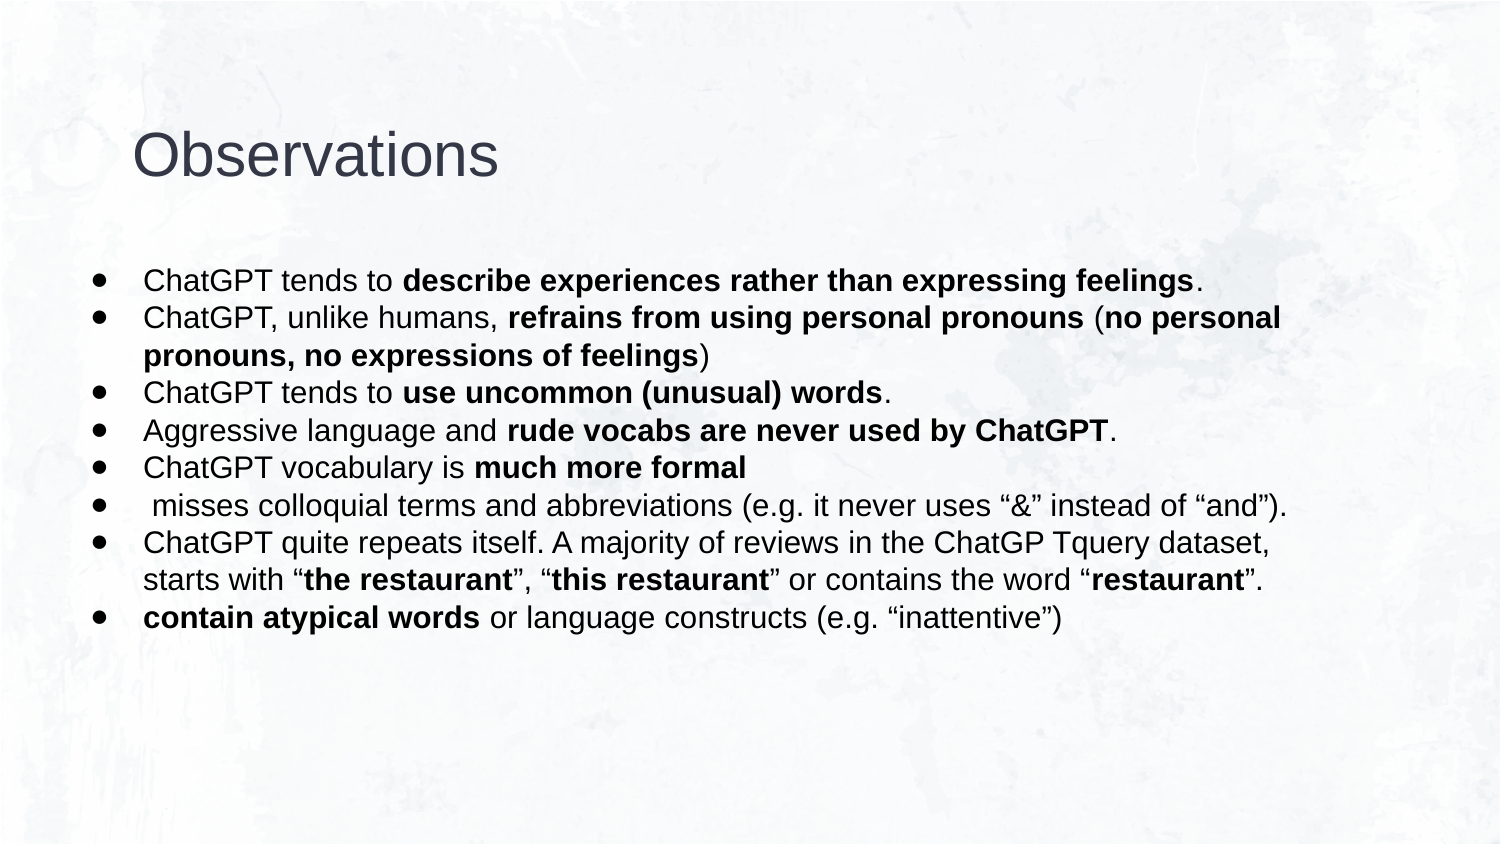

# Observations
ChatGPT tends to describe experiences rather than expressing feelings.
ChatGPT, unlike humans, refrains from using personal pronouns (no personal pronouns, no expressions of feelings)
ChatGPT tends to use uncommon (unusual) words.
Aggressive language and rude vocabs are never used by ChatGPT.
ChatGPT vocabulary is much more formal
 misses colloquial terms and abbreviations (e.g. it never uses “&” instead of “and”).
ChatGPT quite repeats itself. A majority of reviews in the ChatGP Tquery dataset, starts with “the restaurant”, “this restaurant” or contains the word “restaurant”.
contain atypical words or language constructs (e.g. “inattentive”)